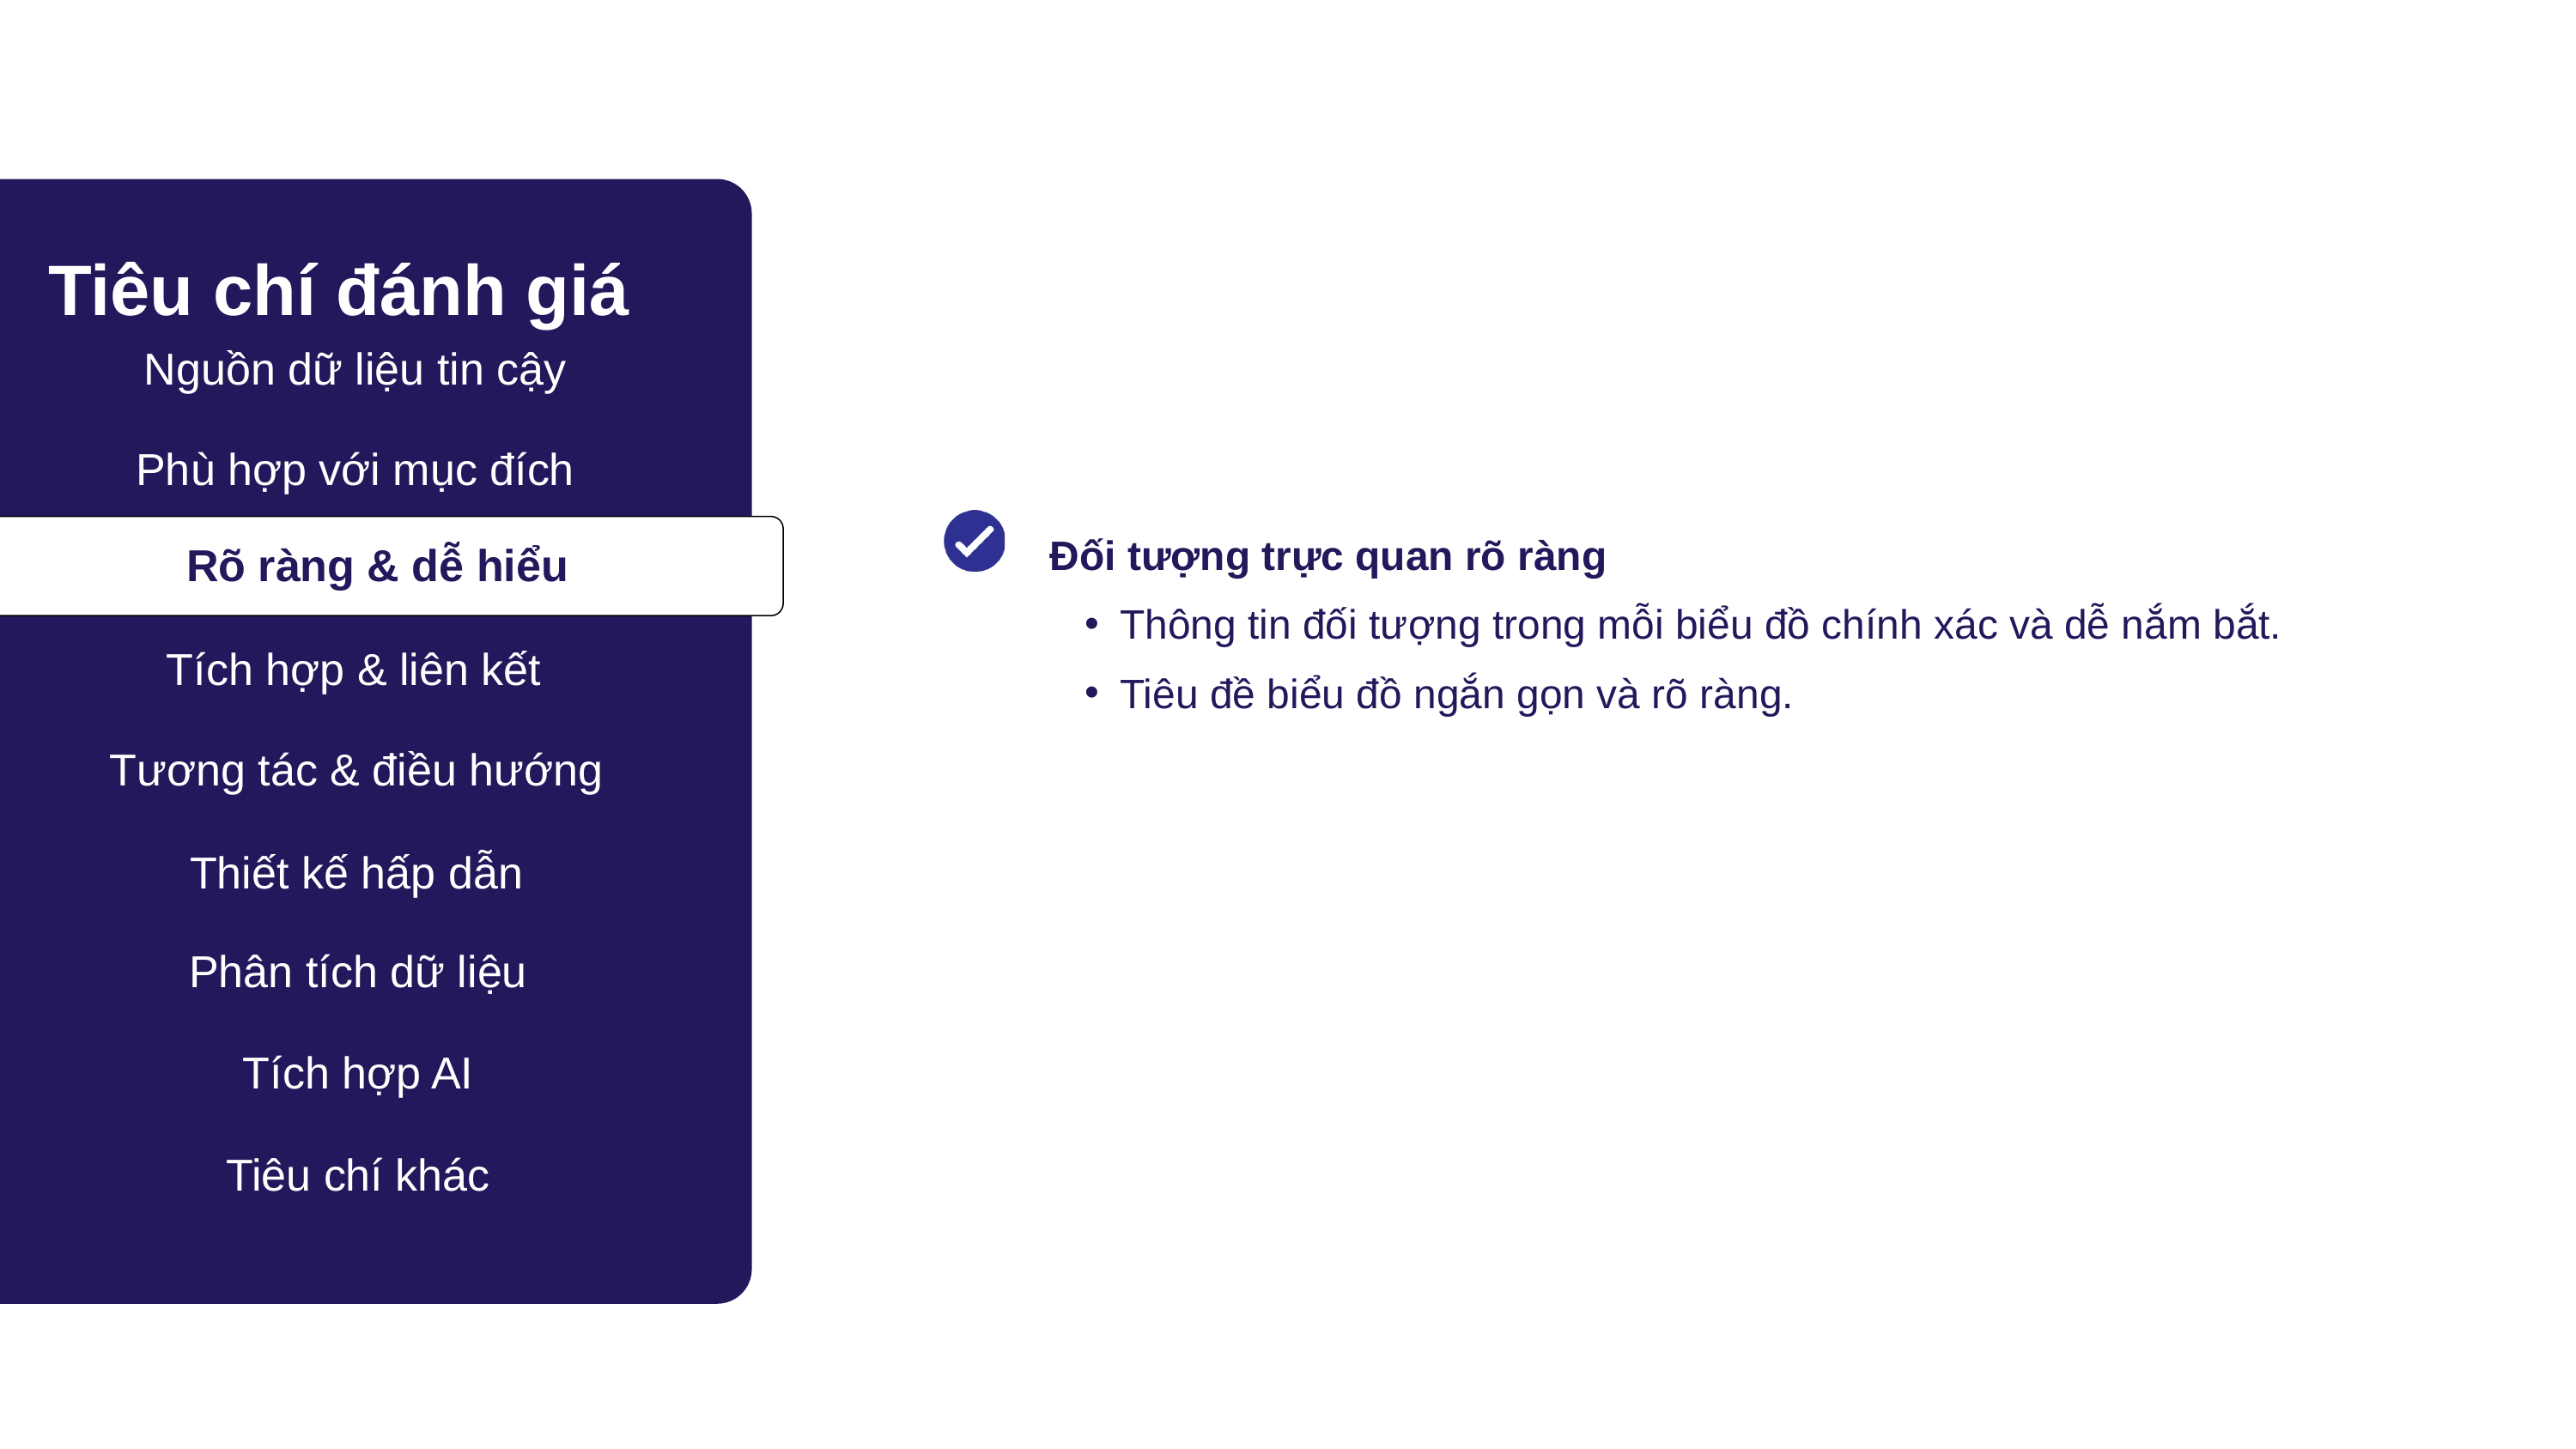

a
Tiêu chí đánh giá

Nguồn dữ liệu tin cậy

Phù hợp với mục đích

Rõ ràng & dễ hiểu

Rõ ràng & dễ hiểu
Đối tượng trực quan rõ ràng
Thông tin đối tượng trong mỗi biểu đồ chính xác và dễ nắm bắt.
Tiêu đề biểu đồ ngắn gọn và rõ ràng.

Tích hợp & liên kết

Tương tác & điều hướng

Thiết kế hấp dẫn

Phân tích dữ liệu

Tích hợp AI

Tiêu chí khác